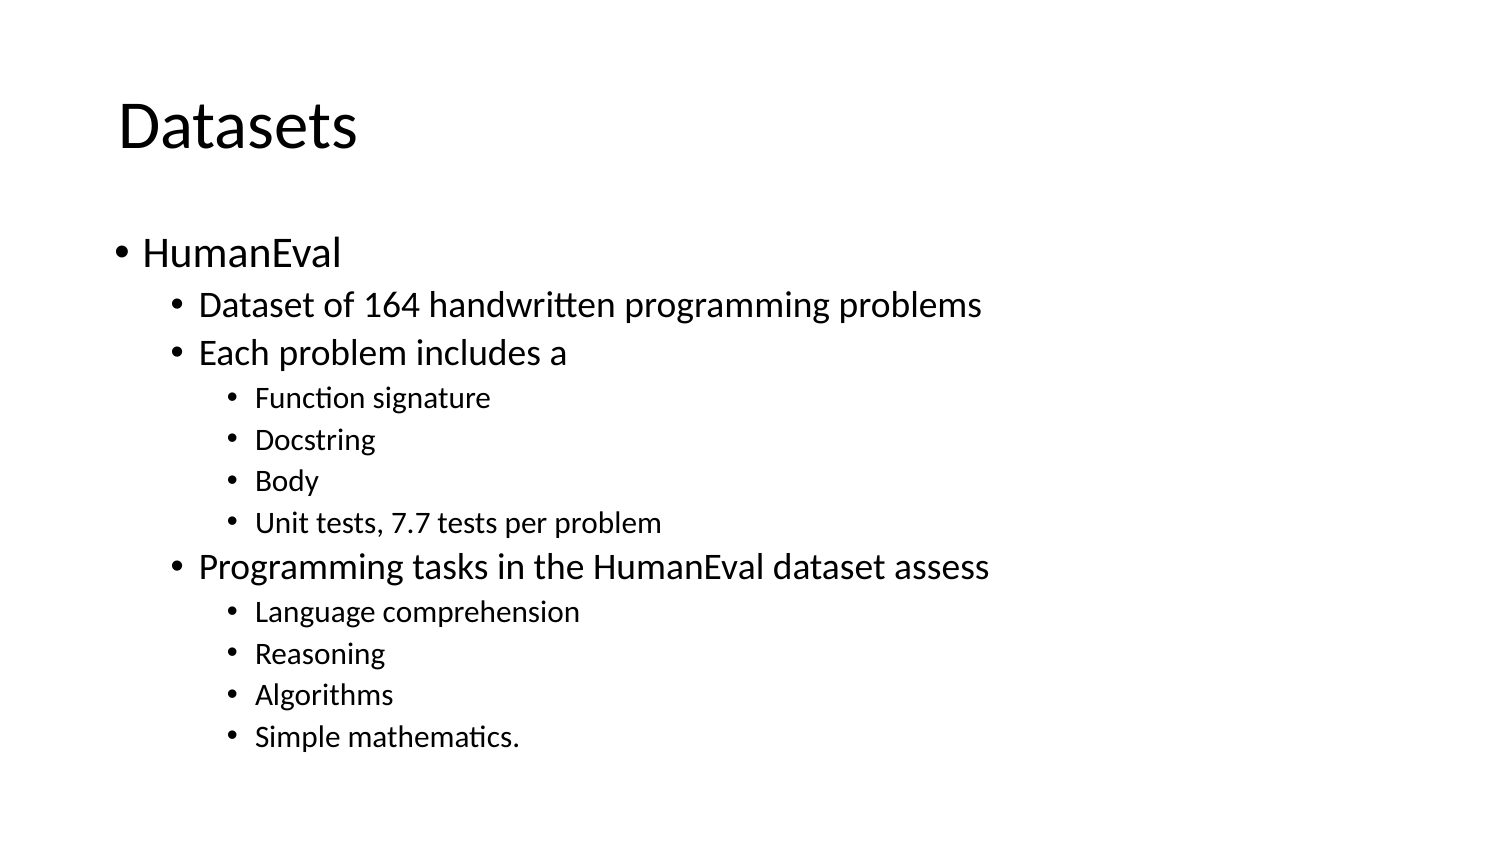

# Datasets
HumanEval
Dataset of 164 handwritten programming problems
Each problem includes a
Function signature
Docstring
Body
Unit tests, 7.7 tests per problem
Programming tasks in the HumanEval dataset assess
Language comprehension
Reasoning
Algorithms
Simple mathematics.